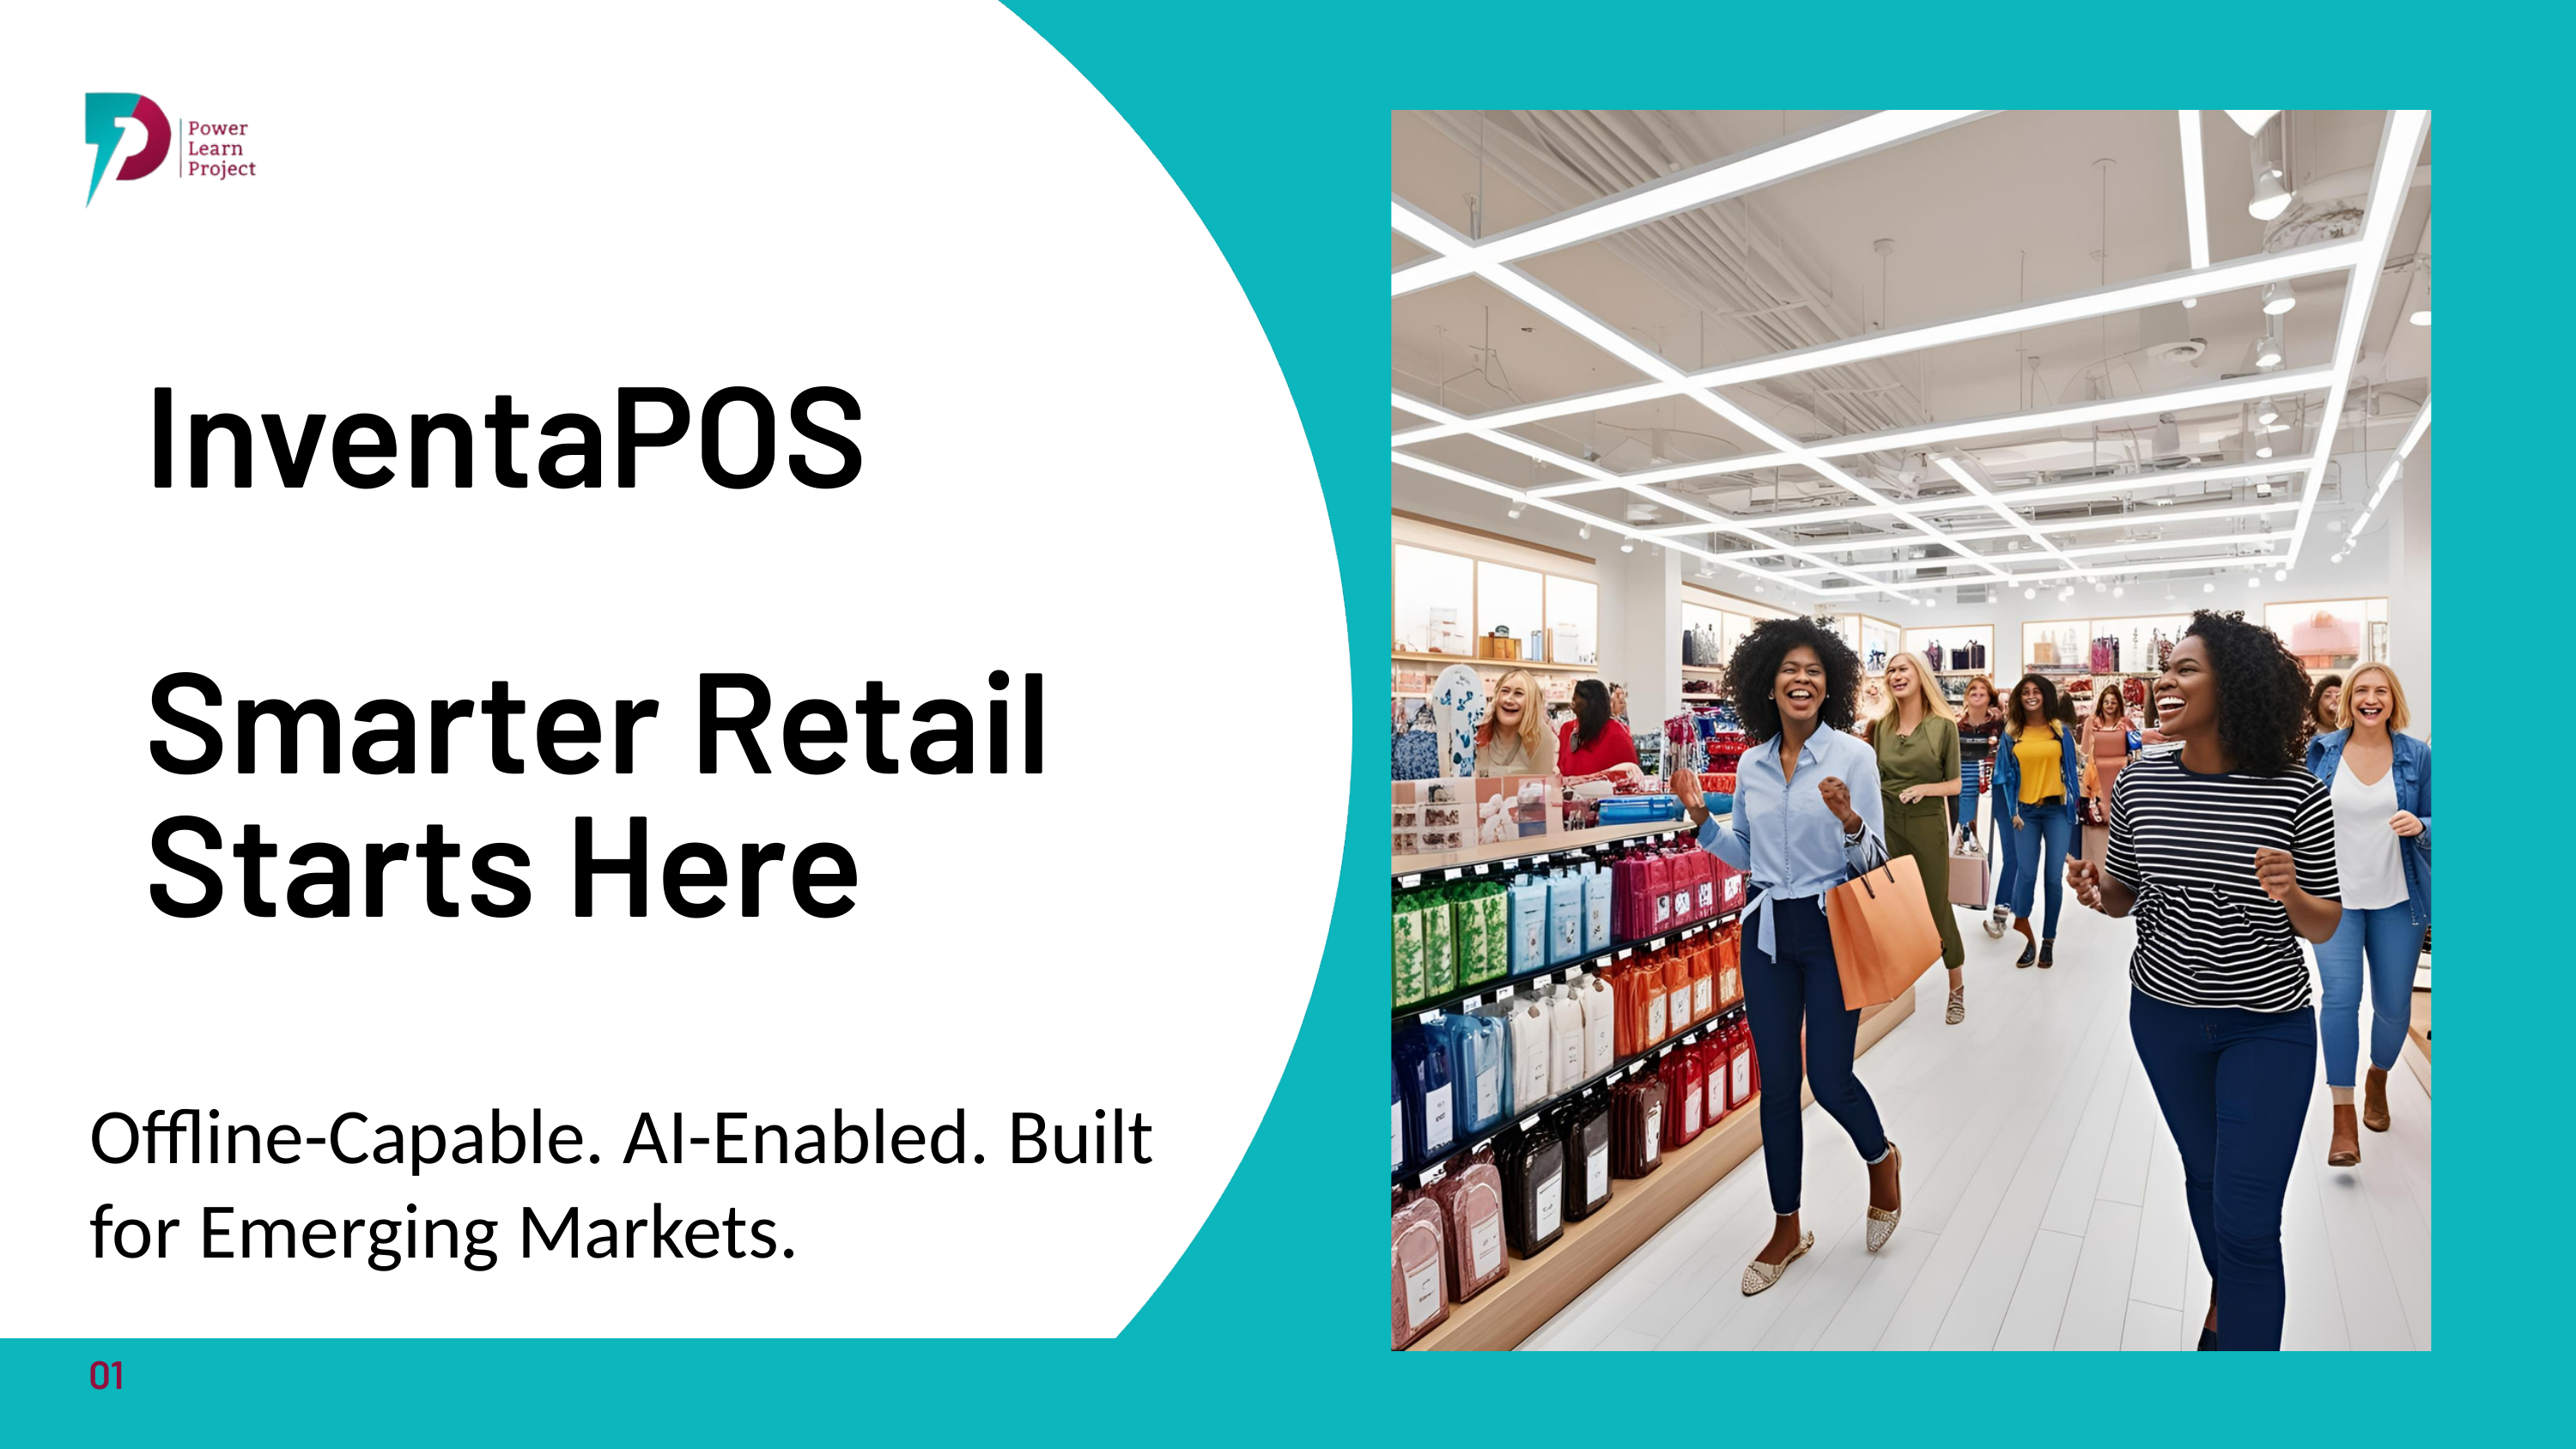

InventaPOS

Smarter Retail Starts Here
Offline-Capable. AI-Enabled. Built for Emerging Markets.

01